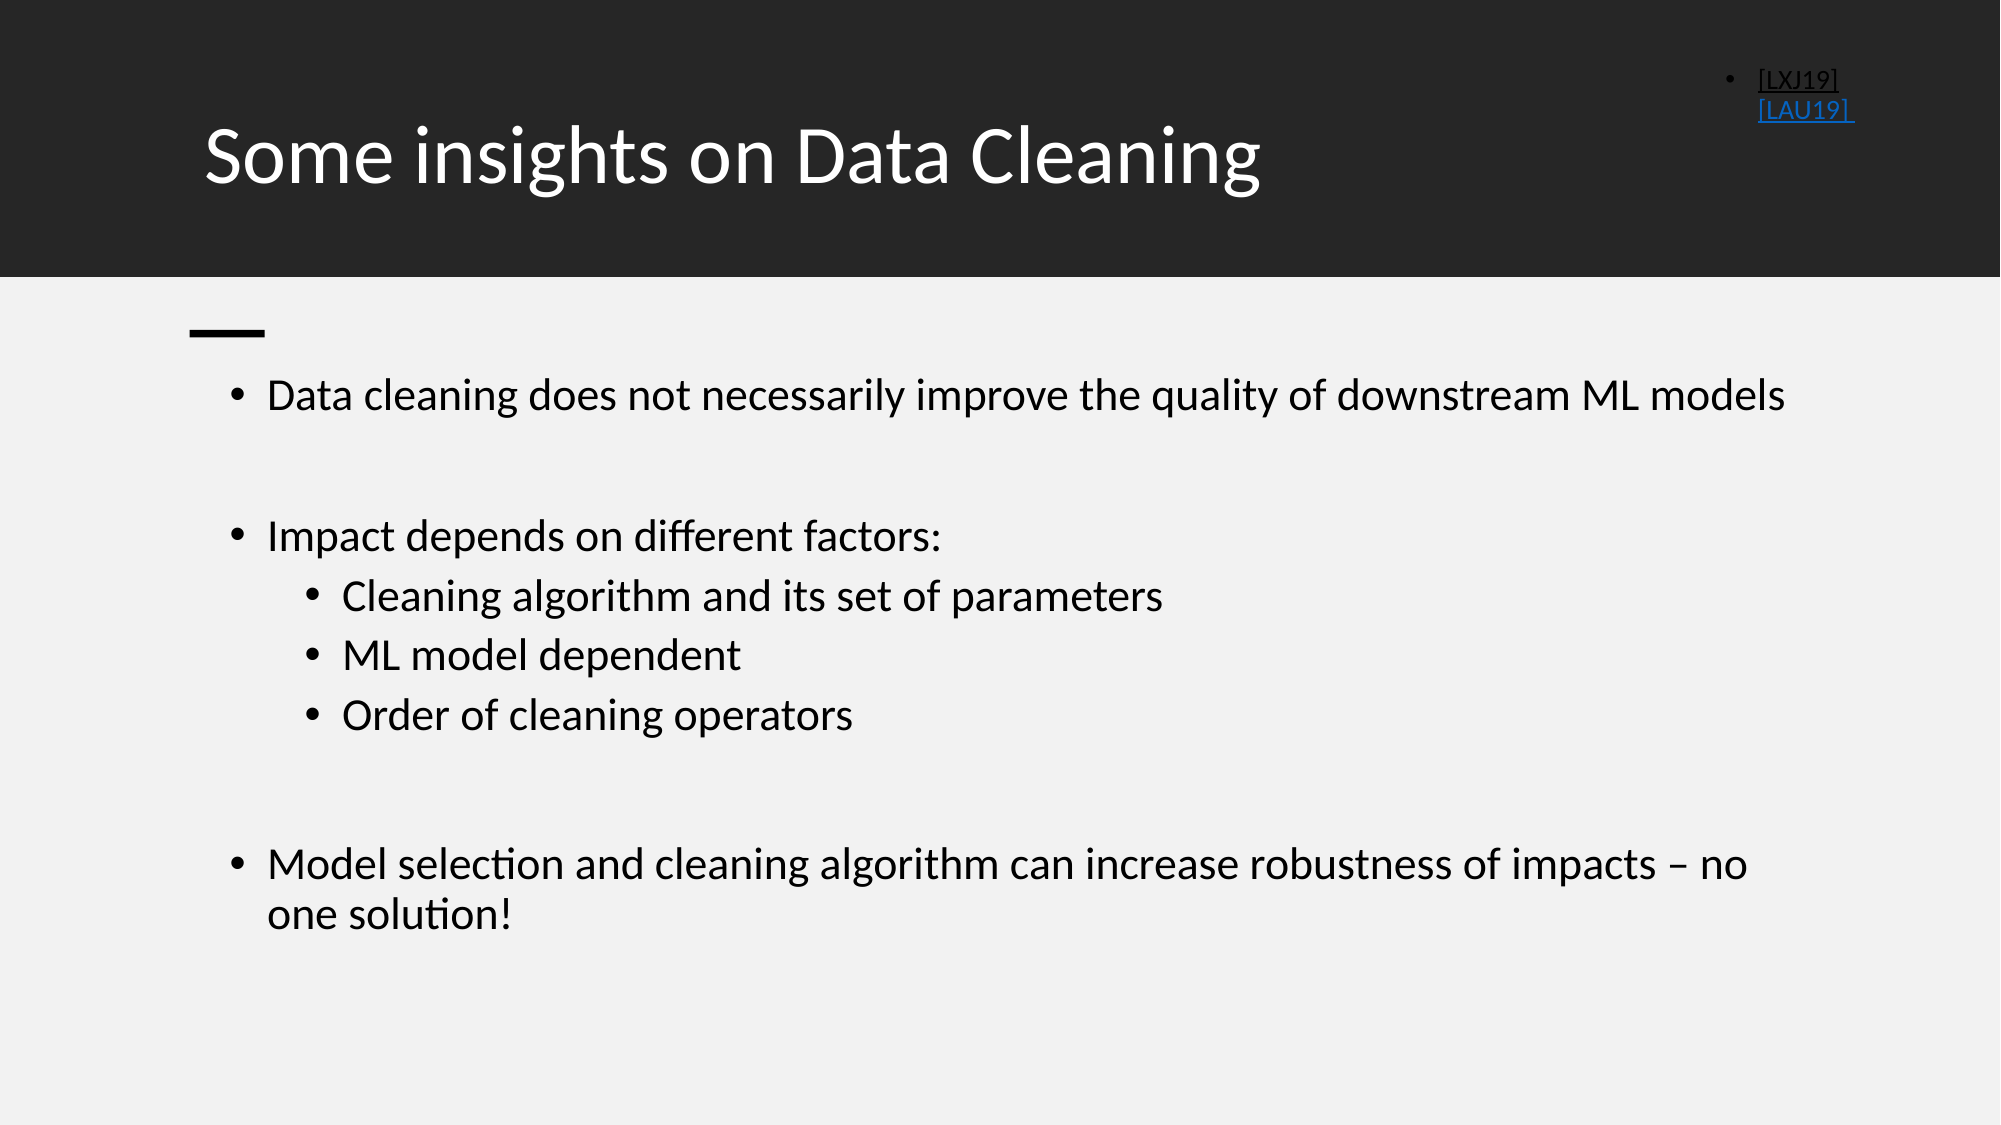

[LXJ19] [LAU19]

# Some insights on Data Cleaning

Data cleaning does not necessarily improve the quality of downstream ML models

Impact depends on different factors:
Cleaning algorithm and its set of parameters
ML model dependent
Order of cleaning operators

Model selection and cleaning algorithm can increase robustness of impacts – no one solution!